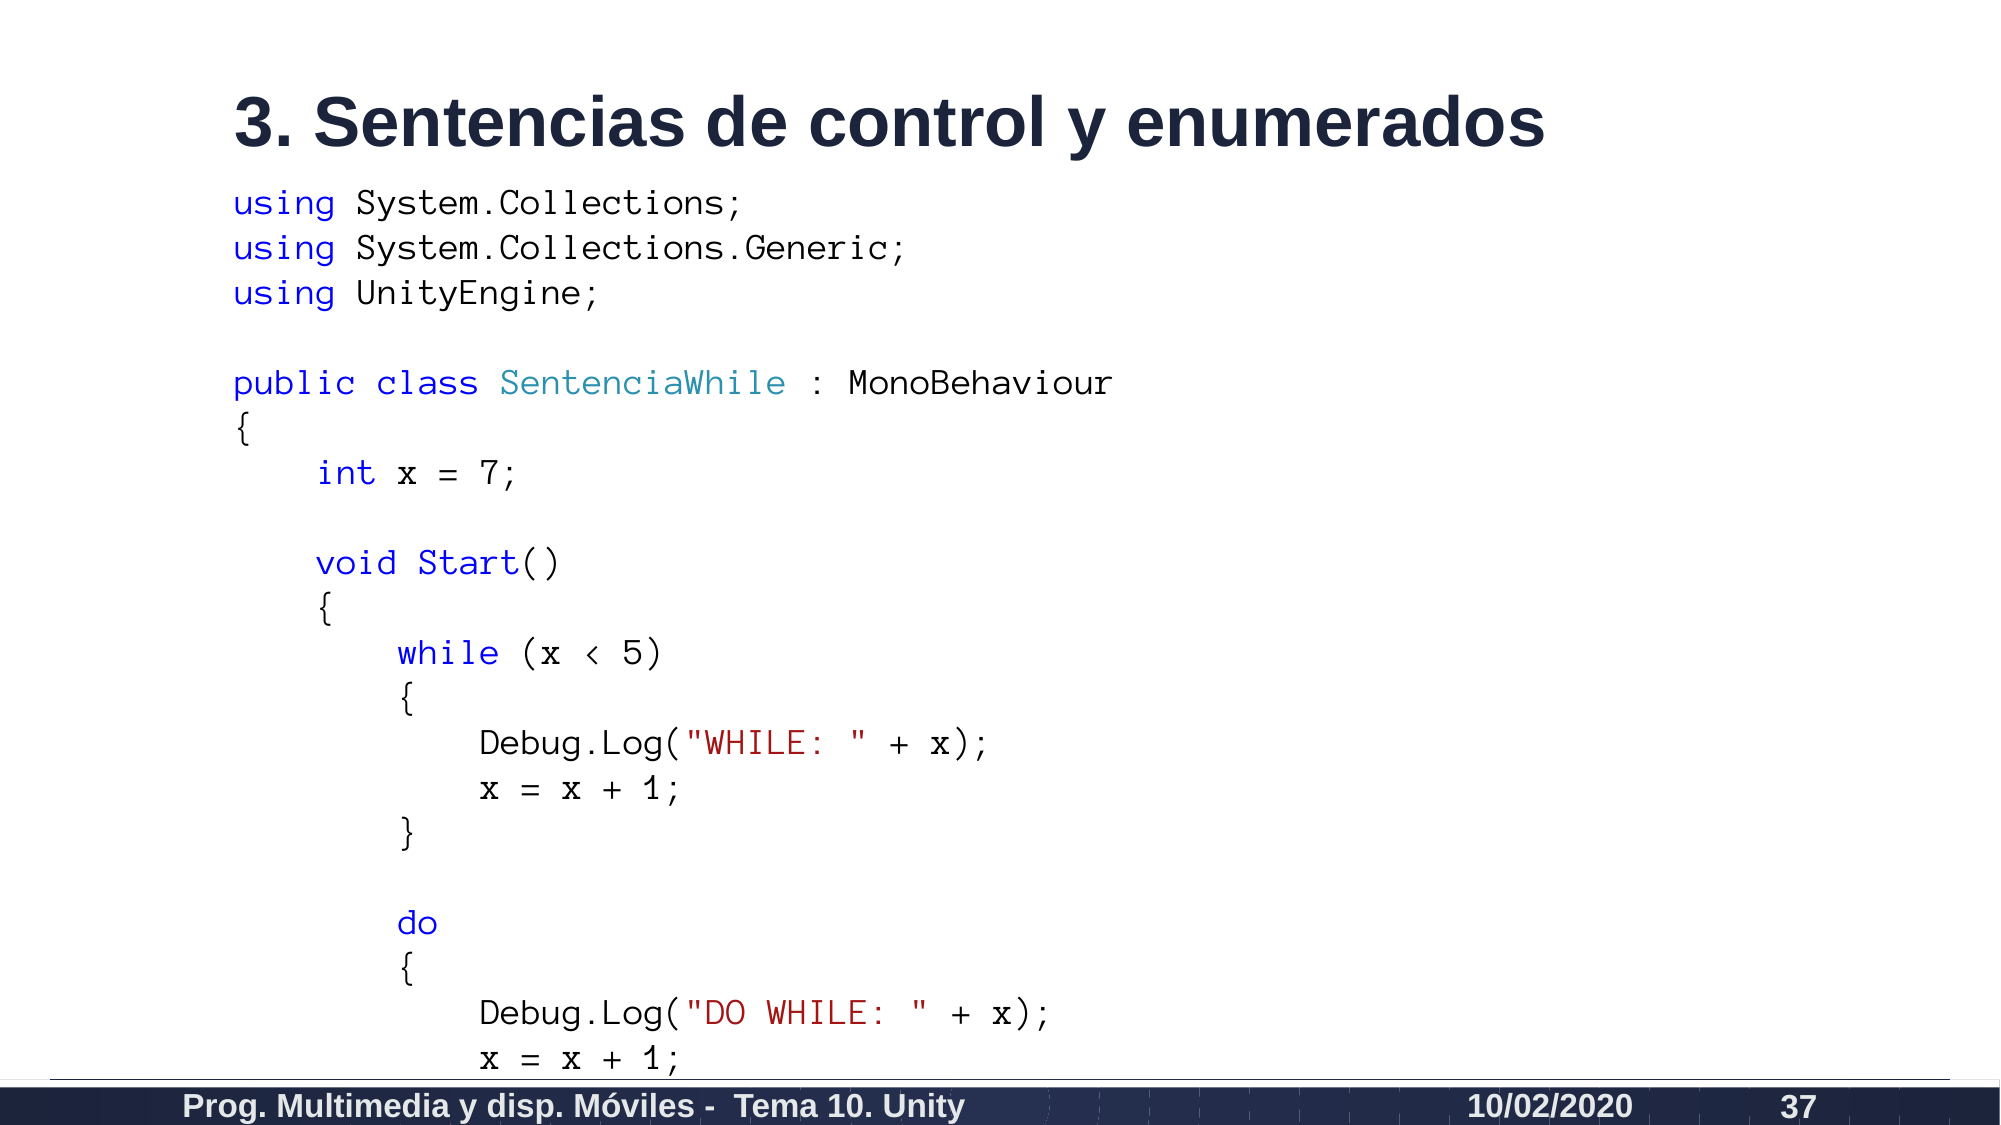

# 3. Sentencias de control y enumerados
using System.Collections;
using System.Collections.Generic;
using UnityEngine;

public class SentenciaWhile : MonoBehaviour
{
    int x = 7;

    void Start()
    {
        while (x < 5)
        {
            Debug.Log("WHILE: " + x);
            x = x + 1;
        }

        do
        {
            Debug.Log("DO WHILE: " + x);
            x = x + 1;

Prog. Multimedia y disp. Móviles -  Tema 10. Unity
10/02/2020
37